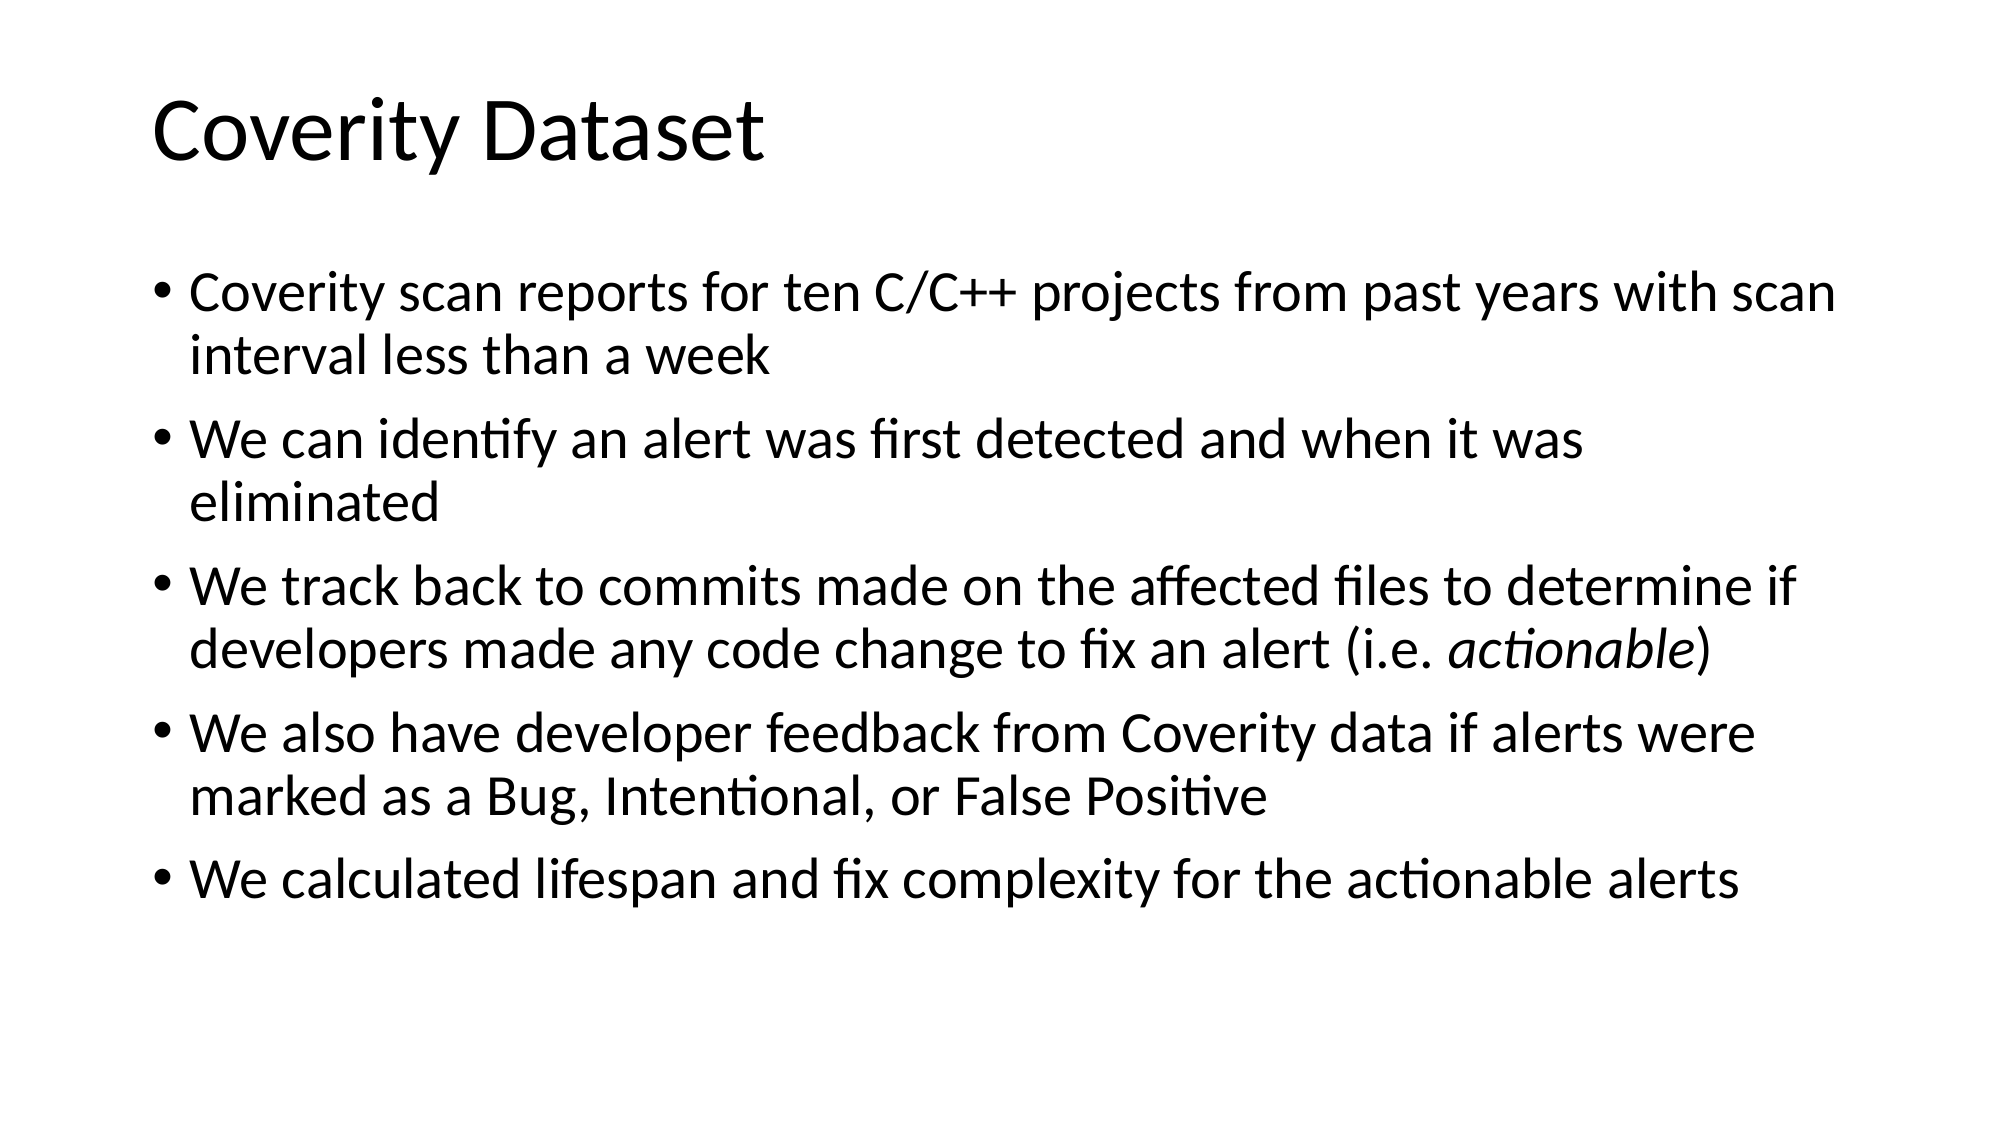

# Coverity Dataset
Coverity scan reports for ten C/C++ projects from past years with scan interval less than a week
We can identify an alert was first detected and when it was eliminated
We track back to commits made on the affected files to determine if developers made any code change to fix an alert (i.e. actionable)
We also have developer feedback from Coverity data if alerts were marked as a Bug, Intentional, or False Positive
We calculated lifespan and fix complexity for the actionable alerts